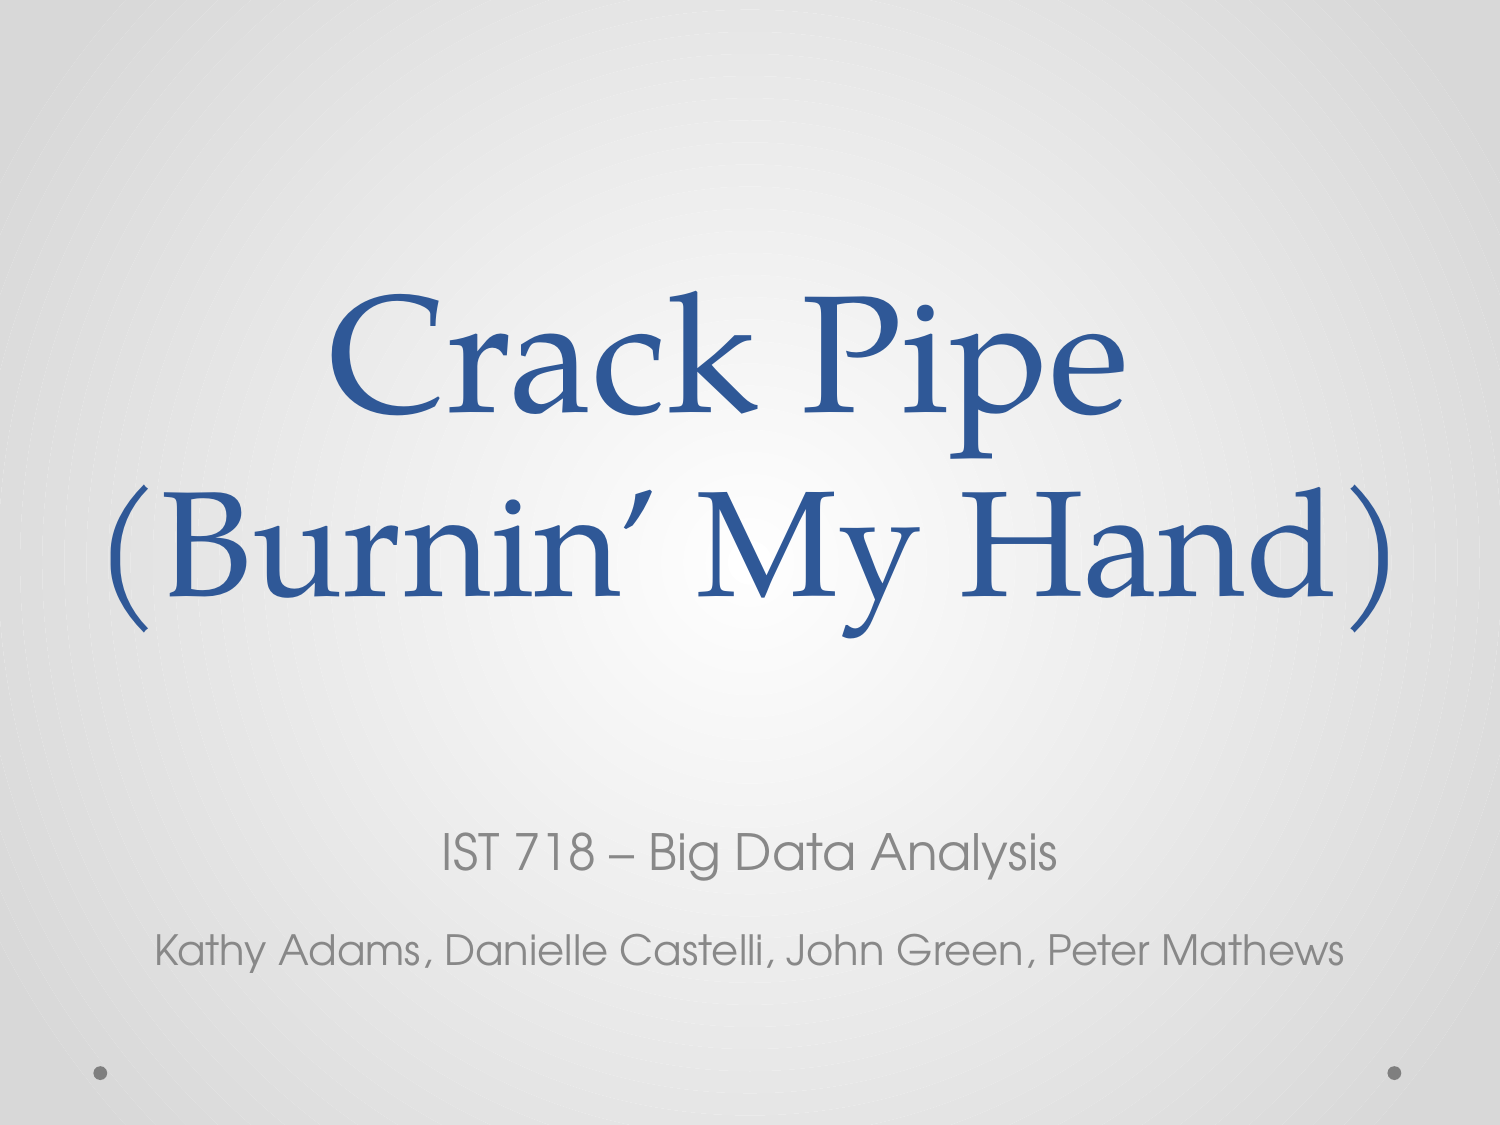

# Crack Pipe
(Burnin’ My Hand)
IST 718 – Big Data Analysis

Kathy Adams, Danielle Castelli, John Green, Peter Mathews